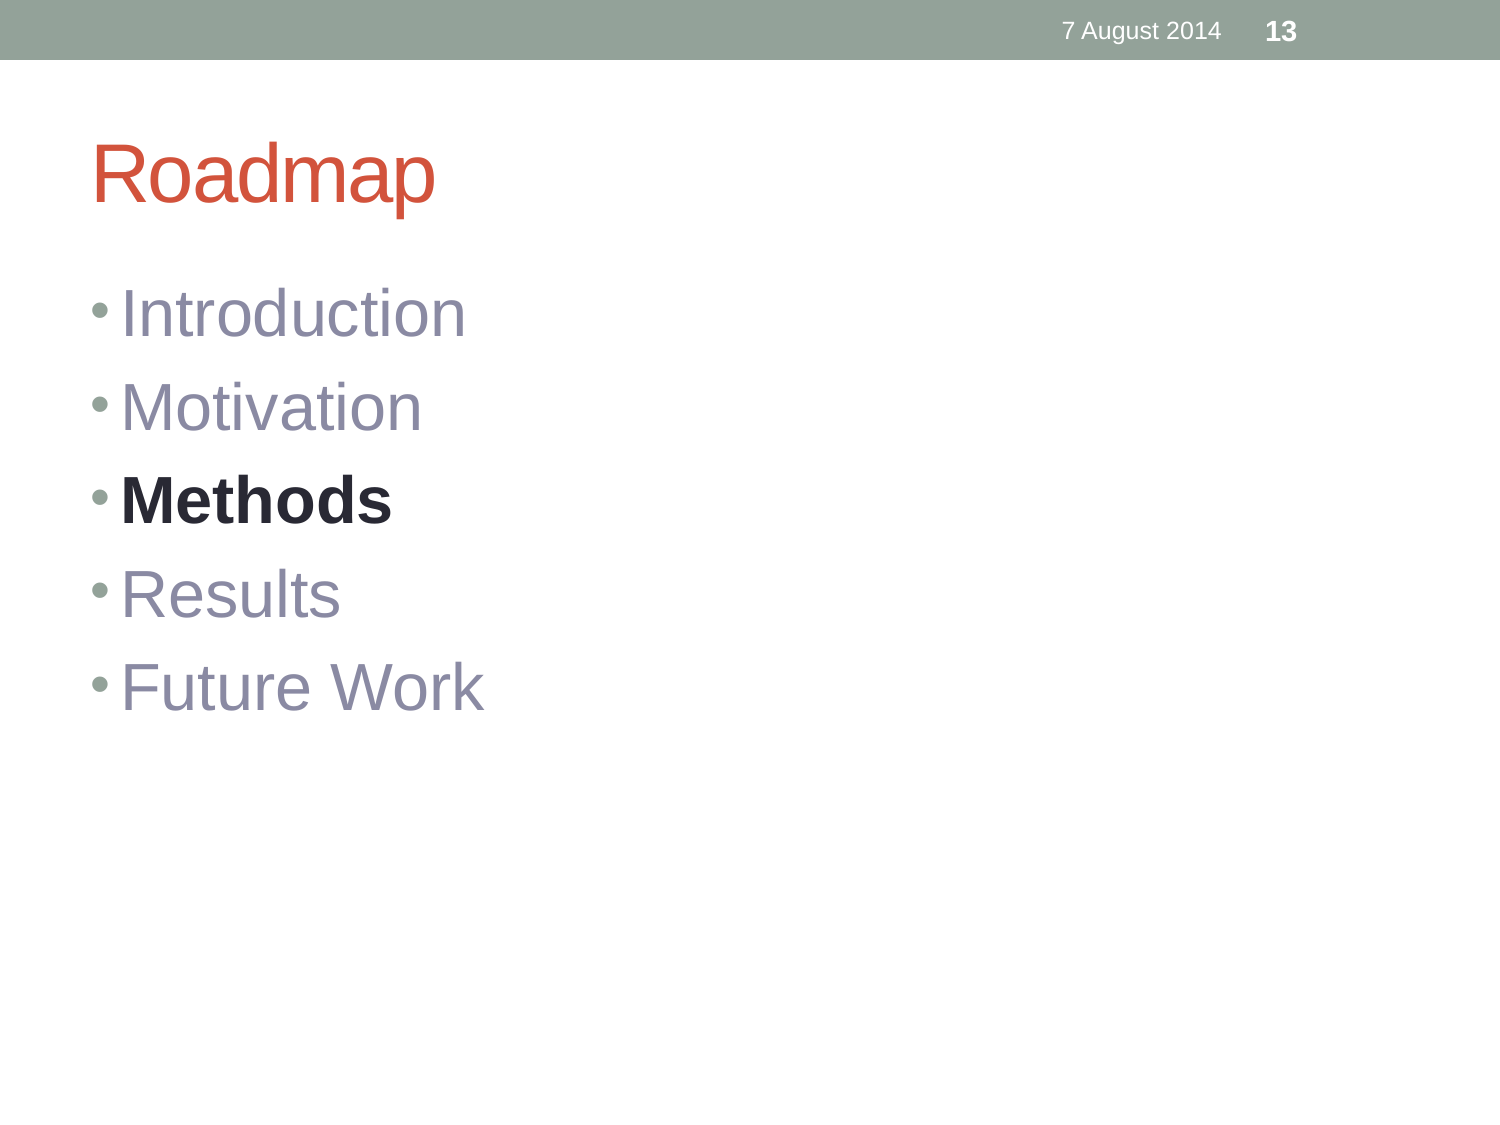

7 August 2014
13
# Roadmap
Introduction
Motivation
Methods
Results
Future Work